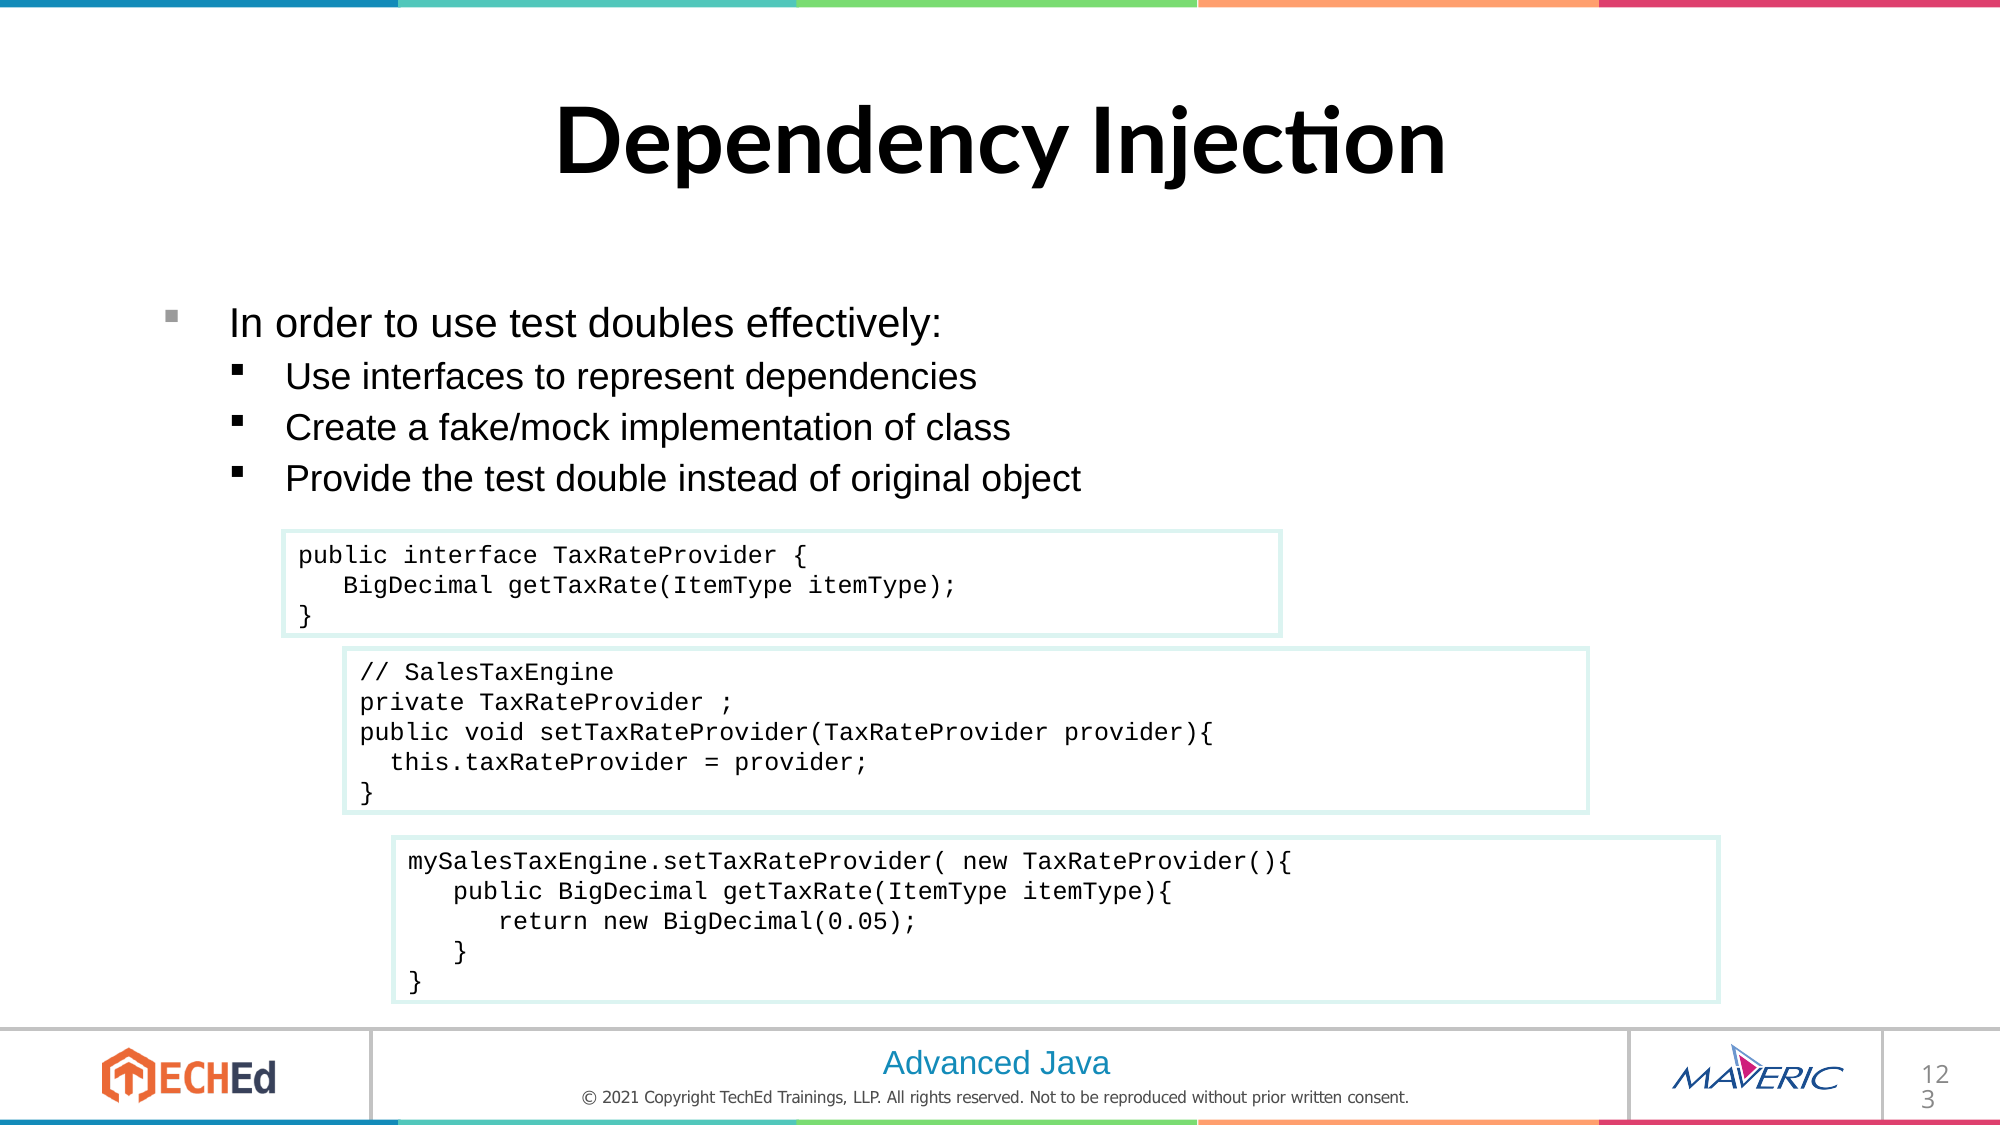

# Dependency Injection
In order to use test doubles effectively:
Use interfaces to represent dependencies
Create a fake/mock implementation of class
Provide the test double instead of original object

public interface TaxRateProvider {
   BigDecimal getTaxRate(ItemType itemType);
}
// SalesTaxEngine
private TaxRateProvider ;
public void setTaxRateProvider(TaxRateProvider provider){
  this.taxRateProvider = provider;
}
mySalesTaxEngine.setTaxRateProvider( new TaxRateProvider(){
   public BigDecimal getTaxRate(ItemType itemType){
      return new BigDecimal(0.05);
   }
}